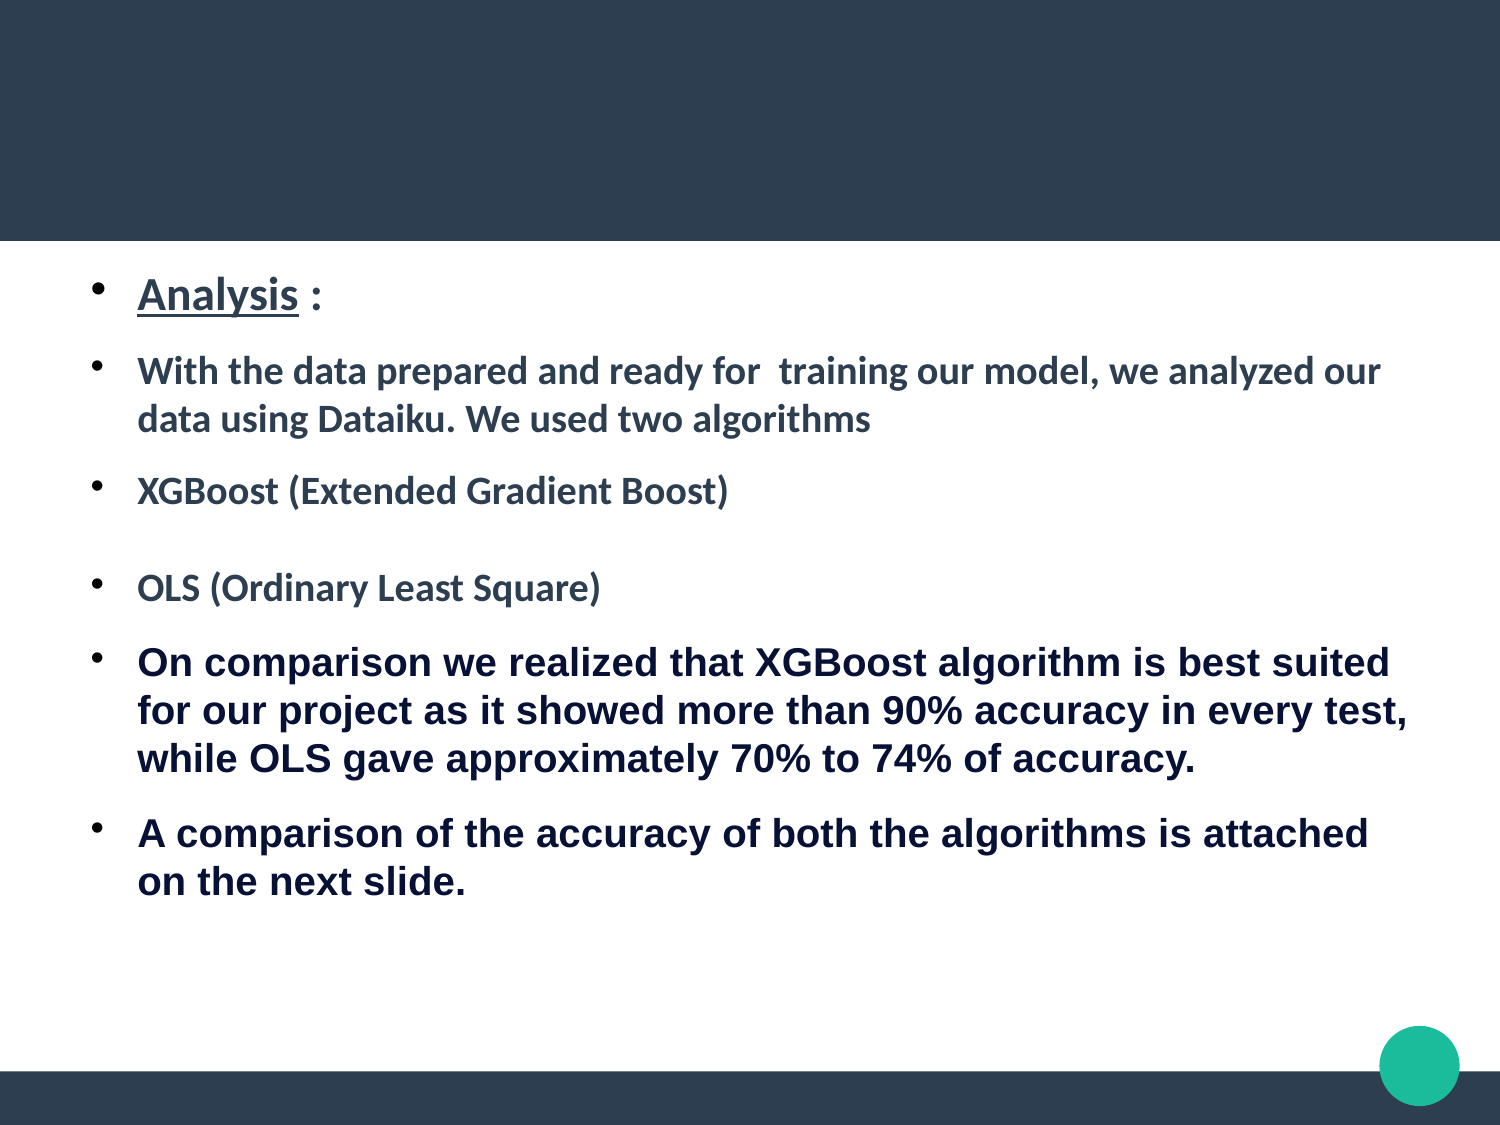

Analysis :
With the data prepared and ready for  training our model, we analyzed our data using Dataiku. We used two algorithms
XGBoost (Extended Gradient Boost)
OLS (Ordinary Least Square)
On comparison we realized that XGBoost algorithm is best suited for our project as it showed more than 90% accuracy in every test, while OLS gave approximately 70% to 74% of accuracy.
A comparison of the accuracy of both the algorithms is attached on the next slide.